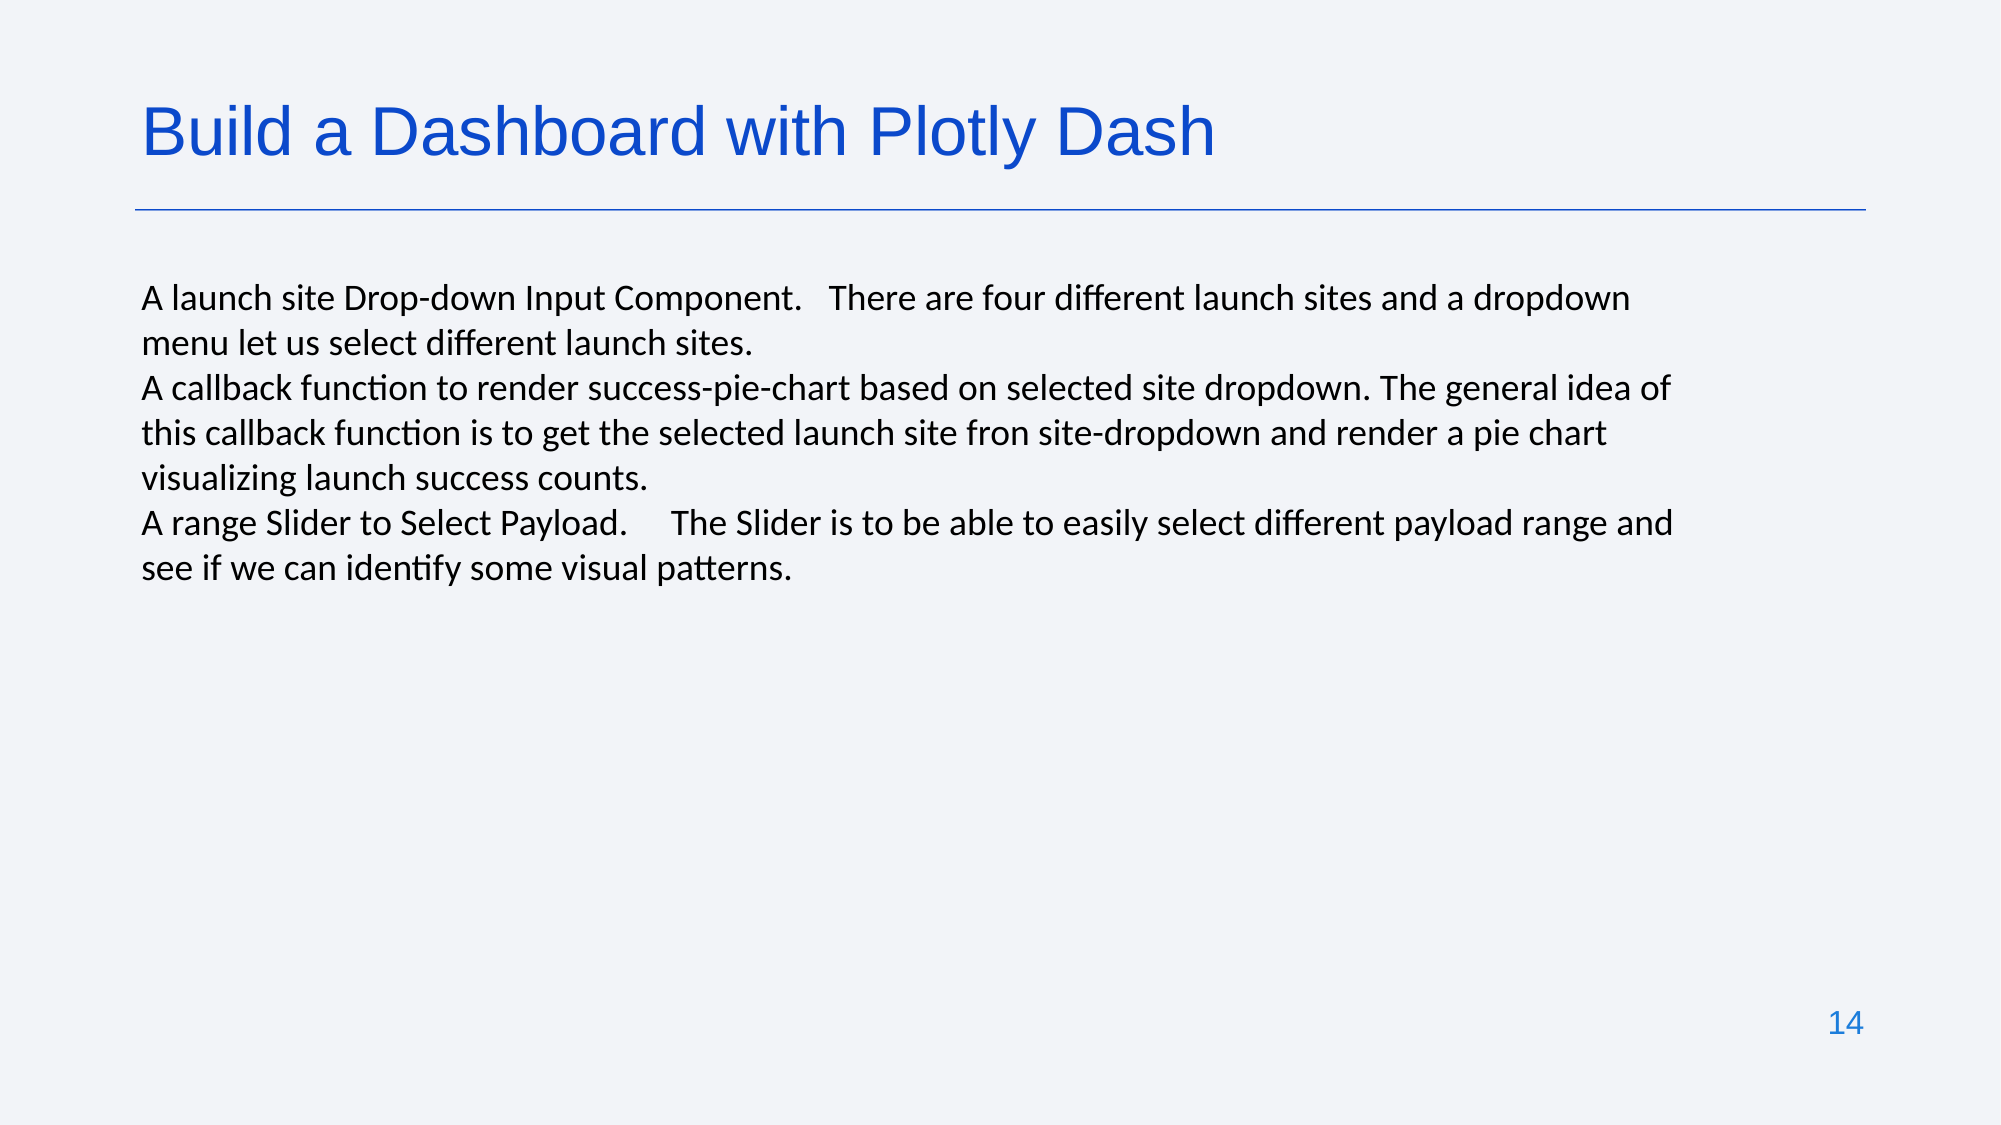

Build a Dashboard with Plotly Dash
A launch site Drop-down Input Component.   There are four different launch sites and a dropdown menu let us select different launch sites.
A callback function to render success-pie-chart based on selected site dropdown. The general idea of this callback function is to get the selected launch site fron site-dropdown and render a pie chart visualizing launch success counts.
A range Slider to Select Payload.     The Slider is to be able to easily select different payload range and see if we can identify some visual patterns.
14